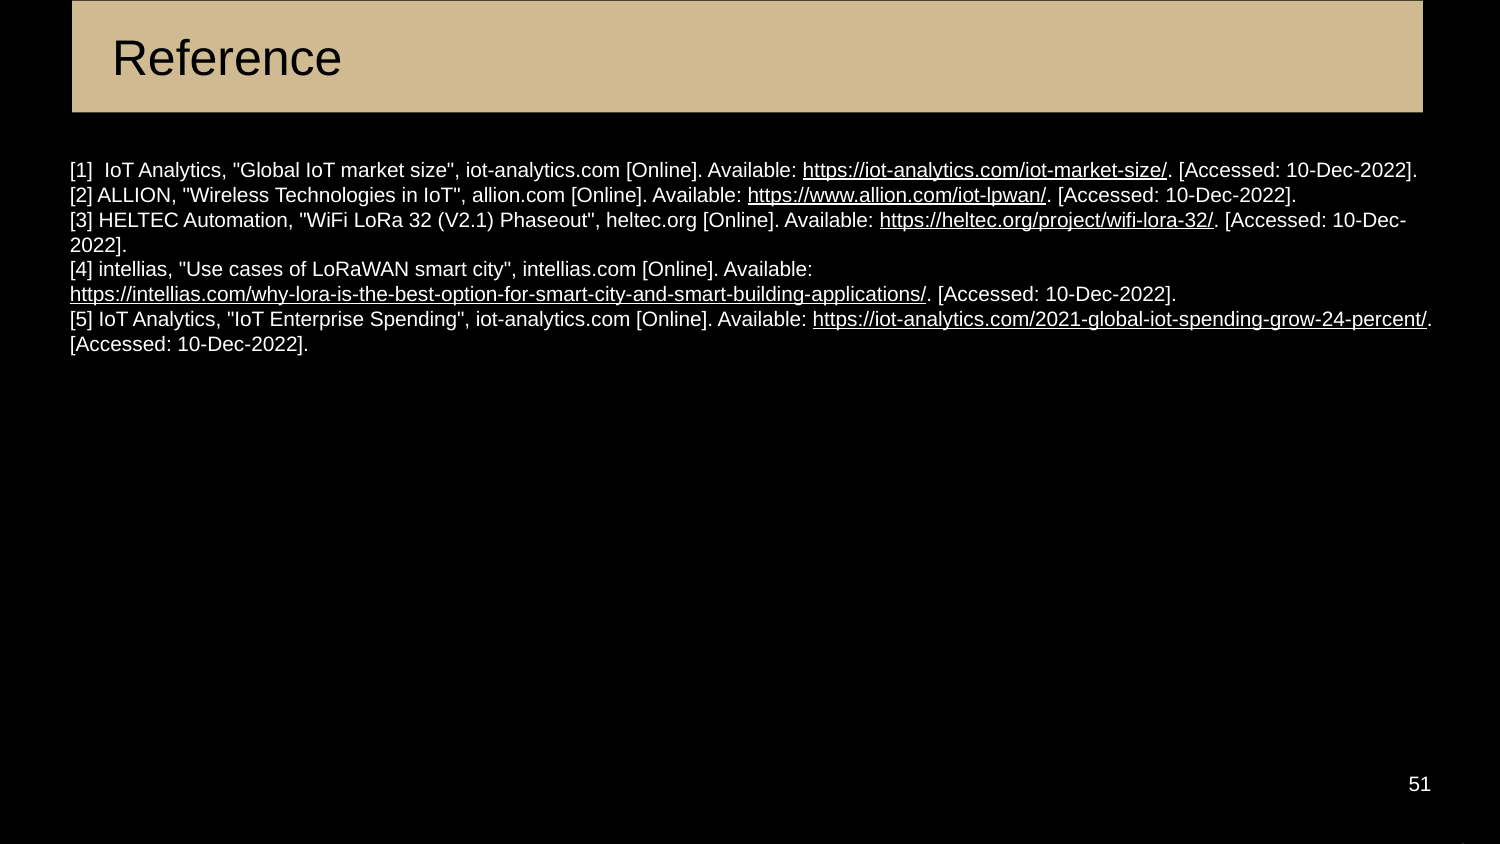

Reference

[1]  IoT Analytics, "Global IoT market size", iot-analytics.com [Online]. Available: https://iot-analytics.com/iot-market-size/. [Accessed: 10-Dec-2022].
[2] ALLION, "Wireless Technologies in IoT", allion.com [Online]. Available: https://www.allion.com/iot-lpwan/. [Accessed: 10-Dec-2022].
[3] HELTEC Automation, "WiFi LoRa 32 (V2.1) Phaseout", heltec.org [Online]. Available: https://heltec.org/project/wifi-lora-32/. [Accessed: 10-Dec-2022].
[4] intellias, "Use cases of LoRaWAN smart city", intellias.com [Online]. Available: https://intellias.com/why-lora-is-the-best-option-for-smart-city-and-smart-building-applications/. [Accessed: 10-Dec-2022].
[5] IoT Analytics, "IoT Enterprise Spending", iot-analytics.com [Online]. Available: https://iot-analytics.com/2021-global-iot-spending-grow-24-percent/. [Accessed: 10-Dec-2022].

51